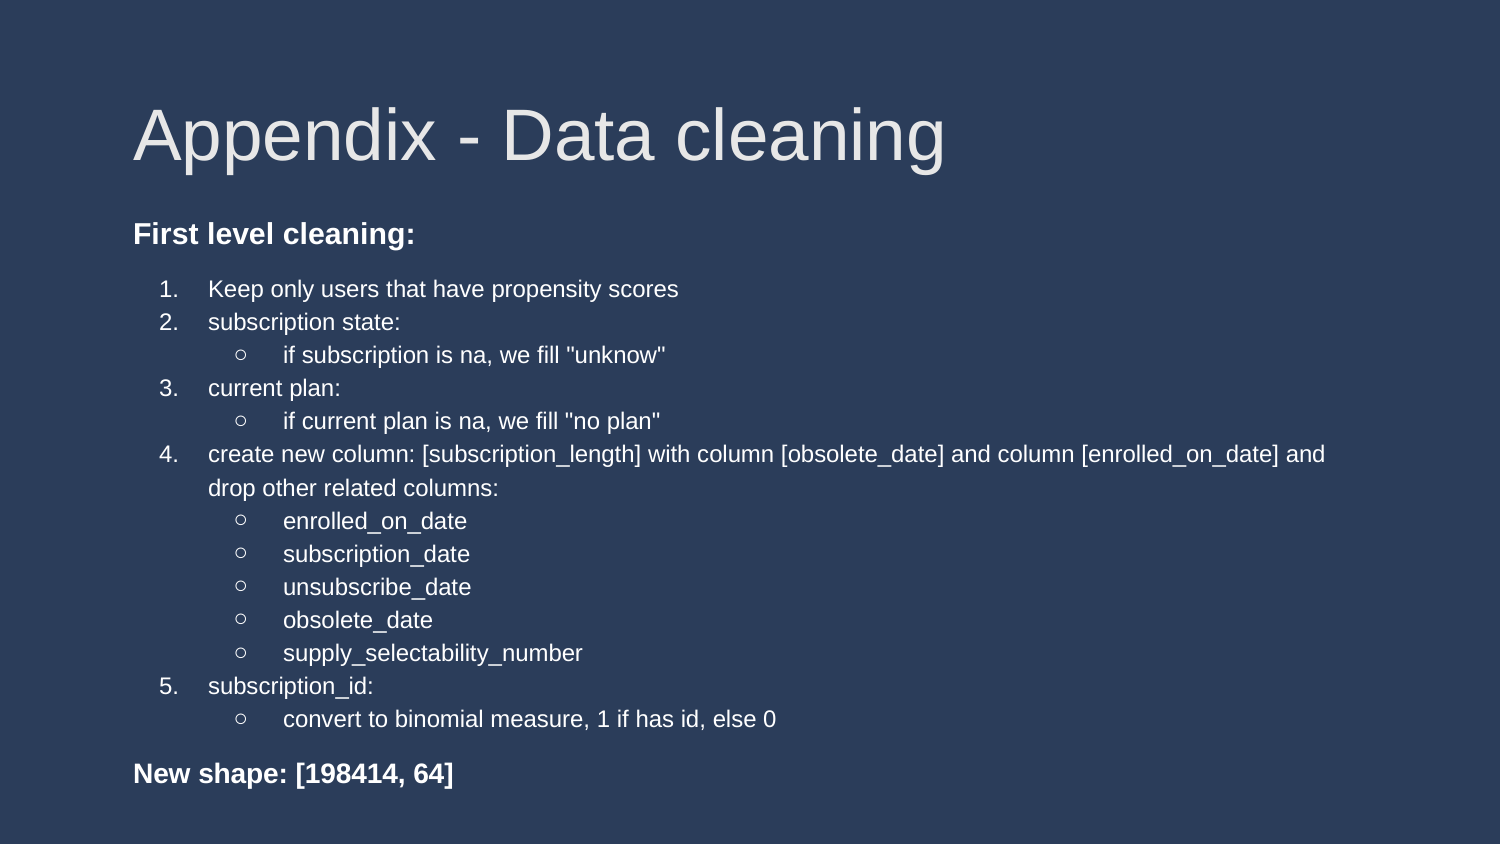

# Appendix - Data cleaning
First level cleaning:
Keep only users that have propensity scores
subscription state:
if subscription is na, we fill "unknow"
current plan:
if current plan is na, we fill "no plan"
create new column: [subscription_length] with column [obsolete_date] and column [enrolled_on_date] and drop other related columns:
enrolled_on_date
subscription_date
unsubscribe_date
obsolete_date
supply_selectability_number
subscription_id:
convert to binomial measure, 1 if has id, else 0
New shape: [198414, 64]